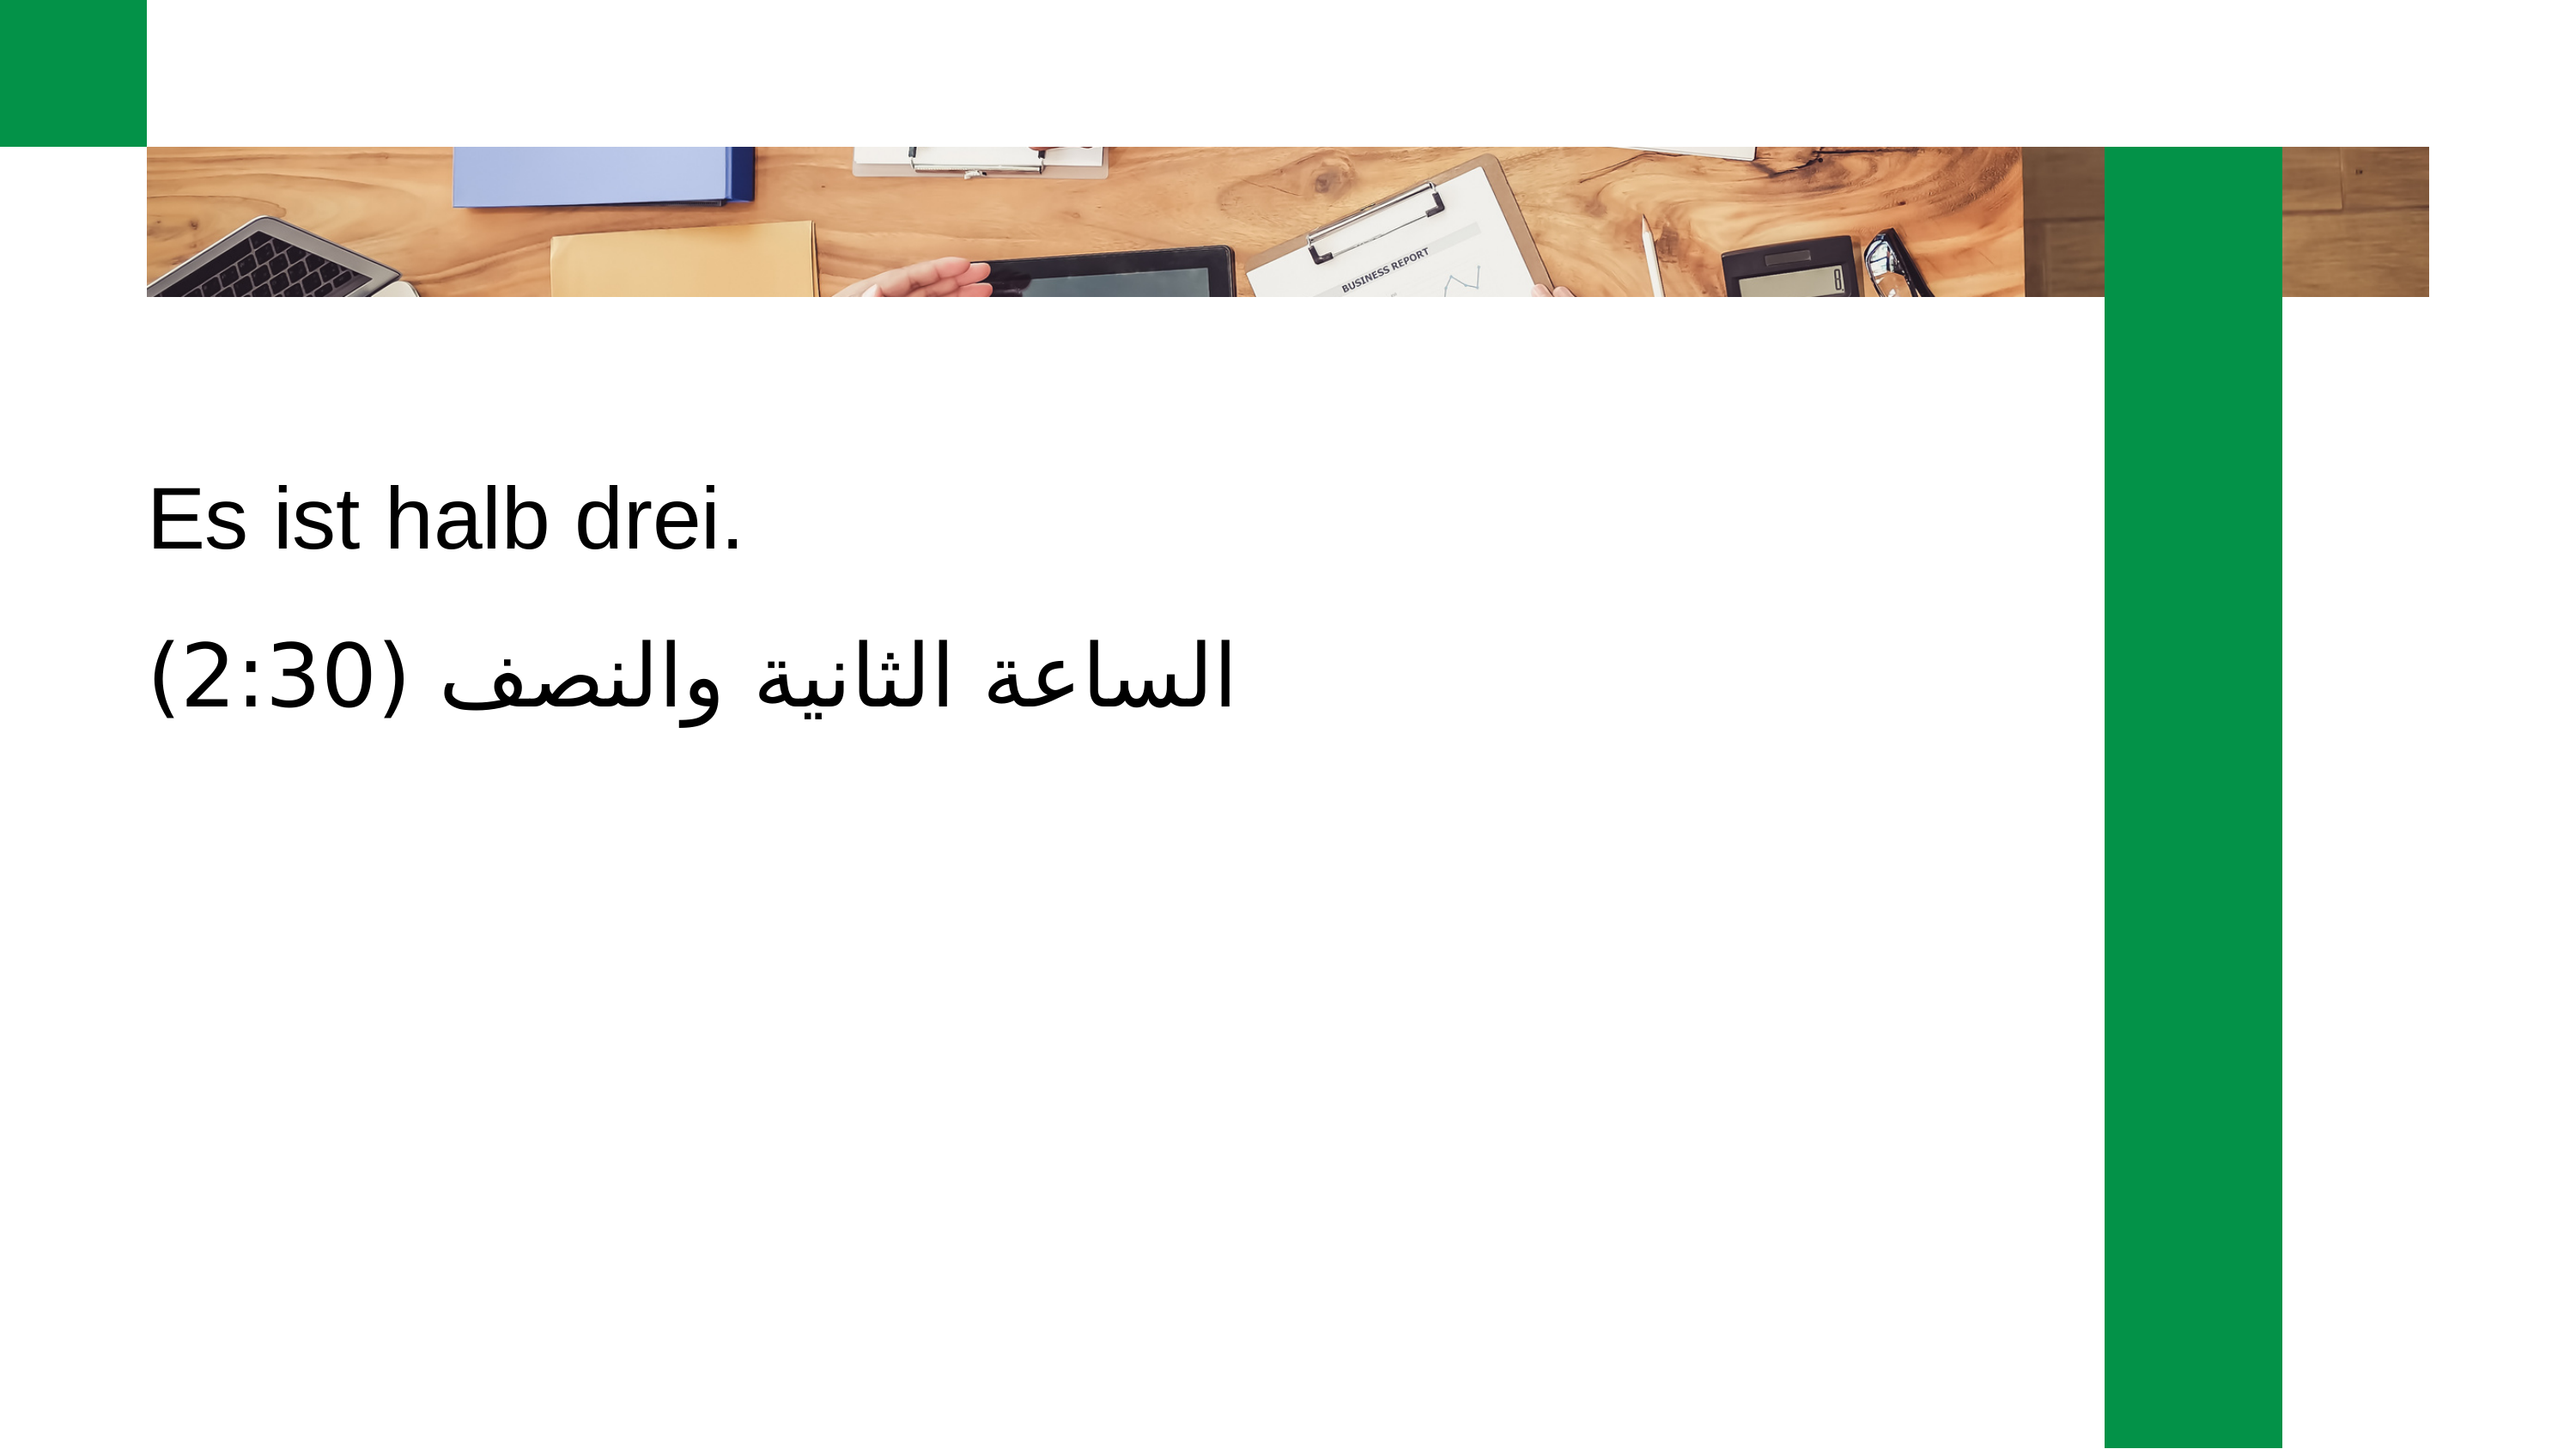

Es ist halb drei.
الساعة الثانية والنصف (2:30)